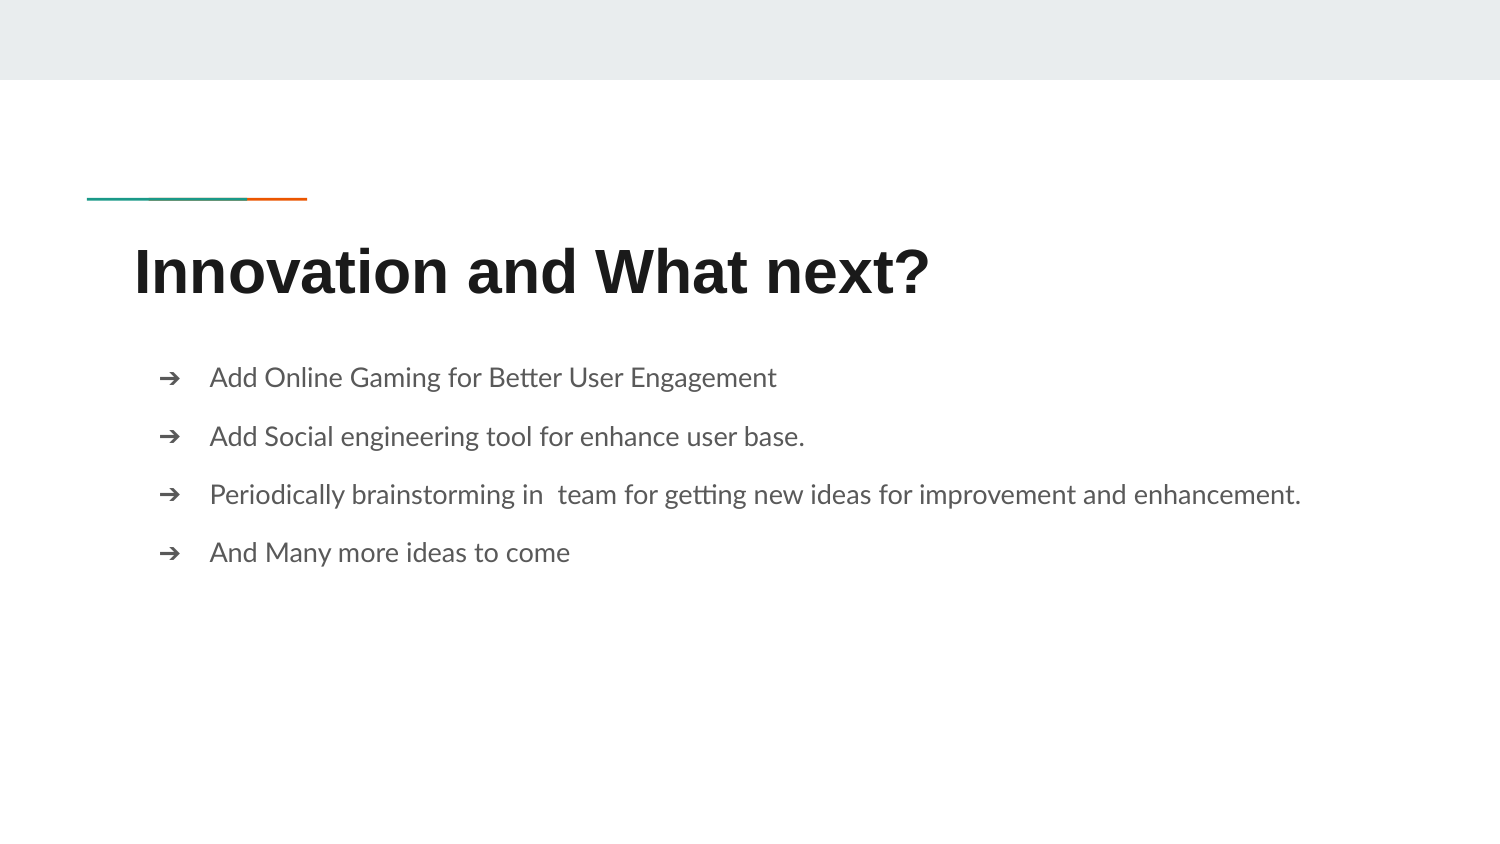

# Innovation and What next?
Add Online Gaming for Better User Engagement
Add Social engineering tool for enhance user base.
Periodically brainstorming in  team for getting new ideas for improvement and enhancement.
And Many more ideas to come